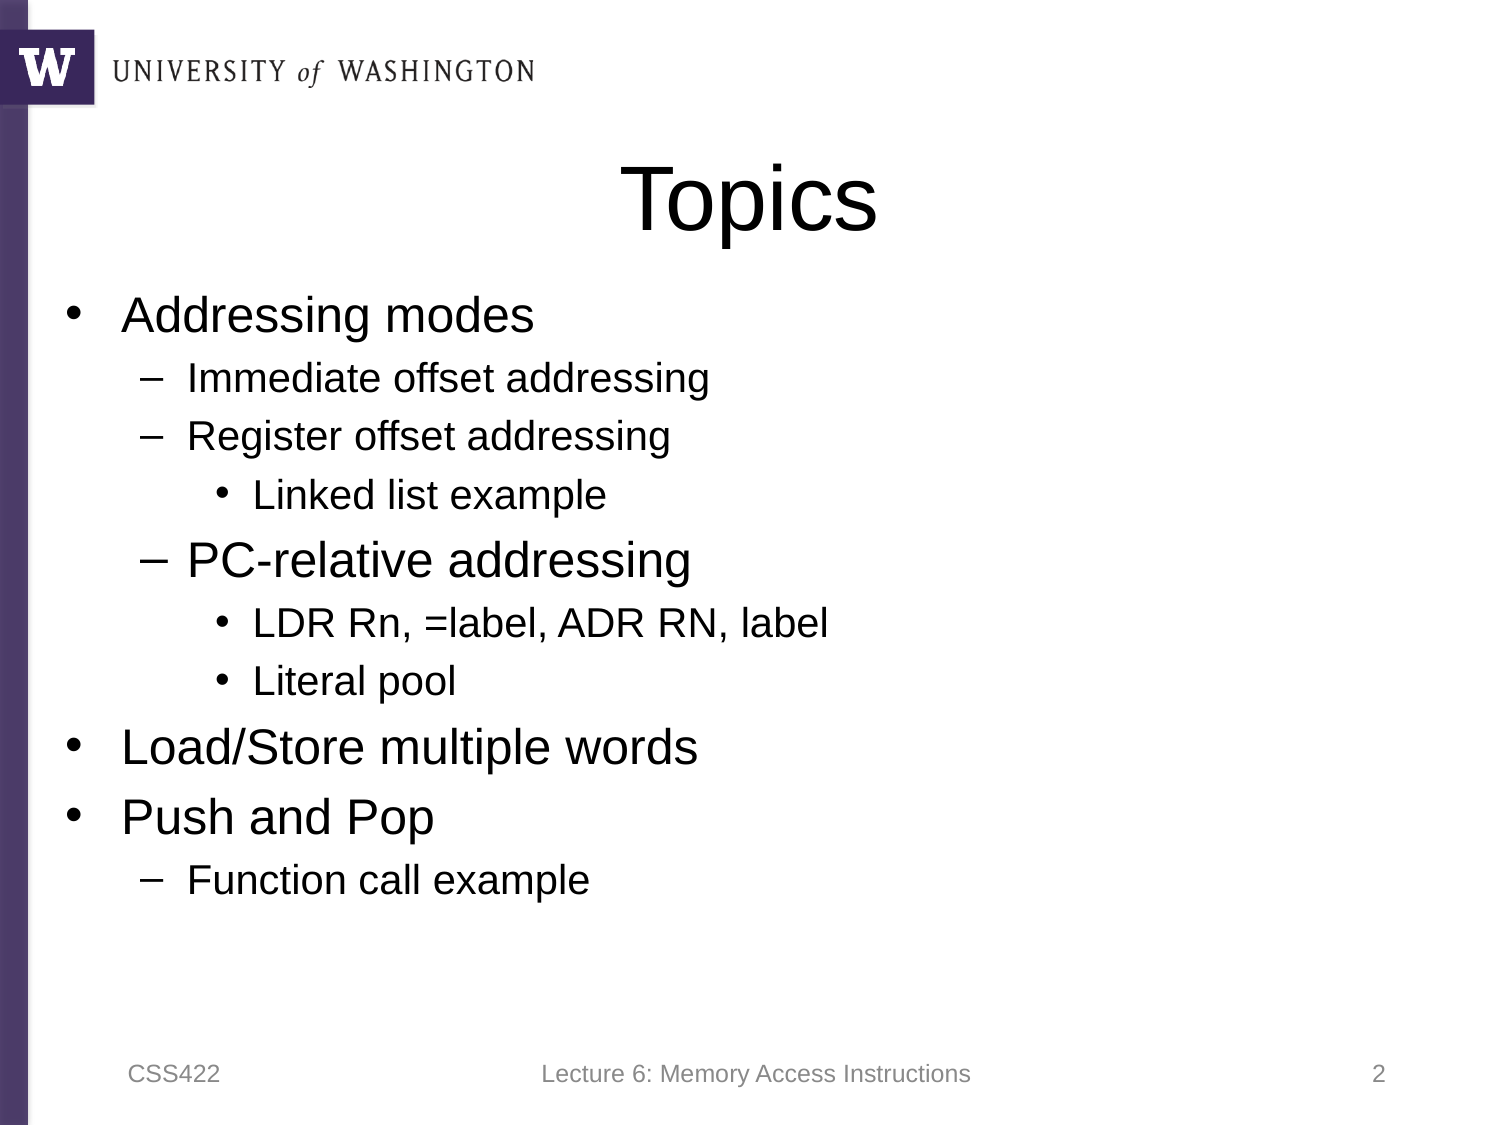

# Topics
Addressing modes
Immediate offset addressing
Register offset addressing
Linked list example
PC-relative addressing
LDR Rn, =label, ADR RN, label
Literal pool
Load/Store multiple words
Push and Pop
Function call example
CSS422
Lecture 6: Memory Access Instructions
2